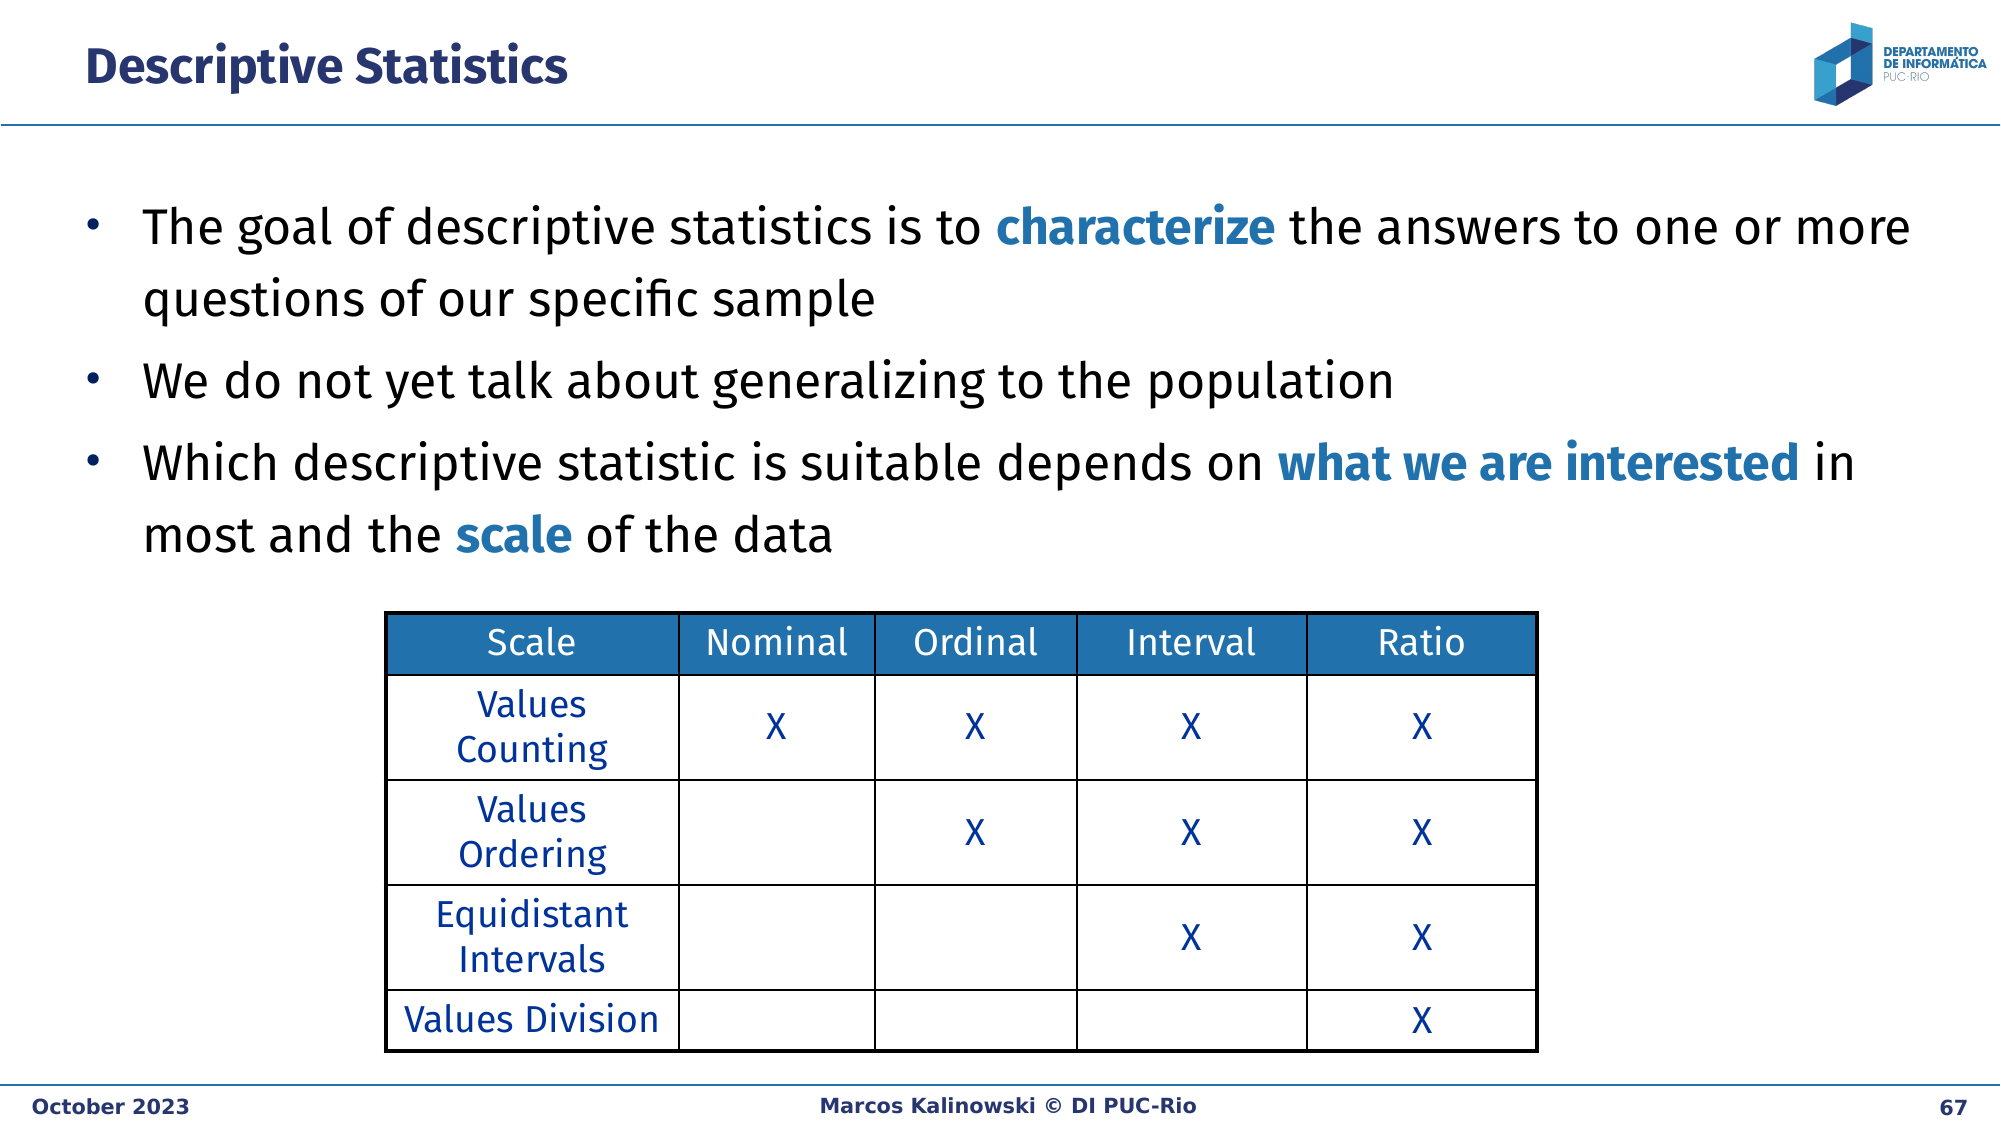

# Descriptive Statistics
The goal of descriptive statistics is to characterize the answers to one or more questions of our specific sample
We do not yet talk about generalizing to the population
Which descriptive statistic is suitable depends on what we are interested in most and the scale of the data

| Scale | Nominal | Ordinal | Interval | Ratio |
| --- | --- | --- | --- | --- |
| Values Counting | X | X | X | X |
| Values Ordering |  | X | X | X |
| Equidistant Intervals |  |  | X | X |
| Values Division |  |  |  | X |
Marcos Kalinowski © DI PUC-Rio
October 2023
67